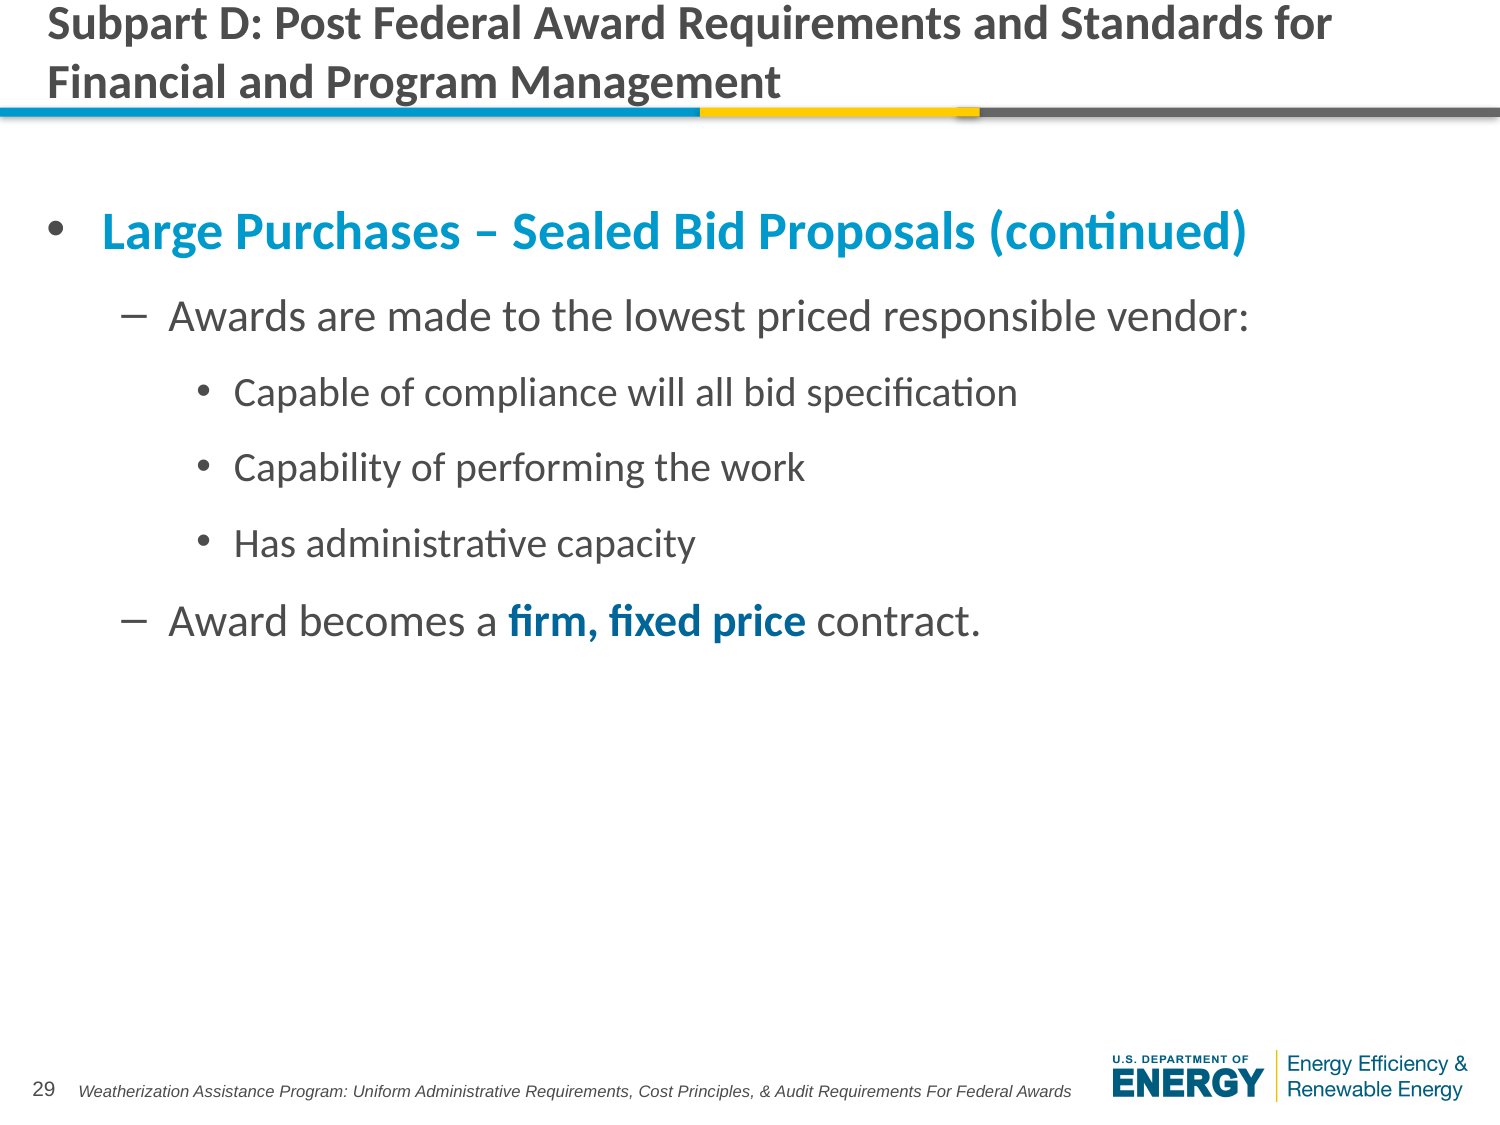

# Subpart D: Post Federal Award Requirements and Standards for Financial and Program Management
Large Purchases – Sealed Bid Proposals (continued)
Awards are made to the lowest priced responsible vendor:
Capable of compliance will all bid specification
Capability of performing the work
Has administrative capacity
Award becomes a firm, fixed price contract.